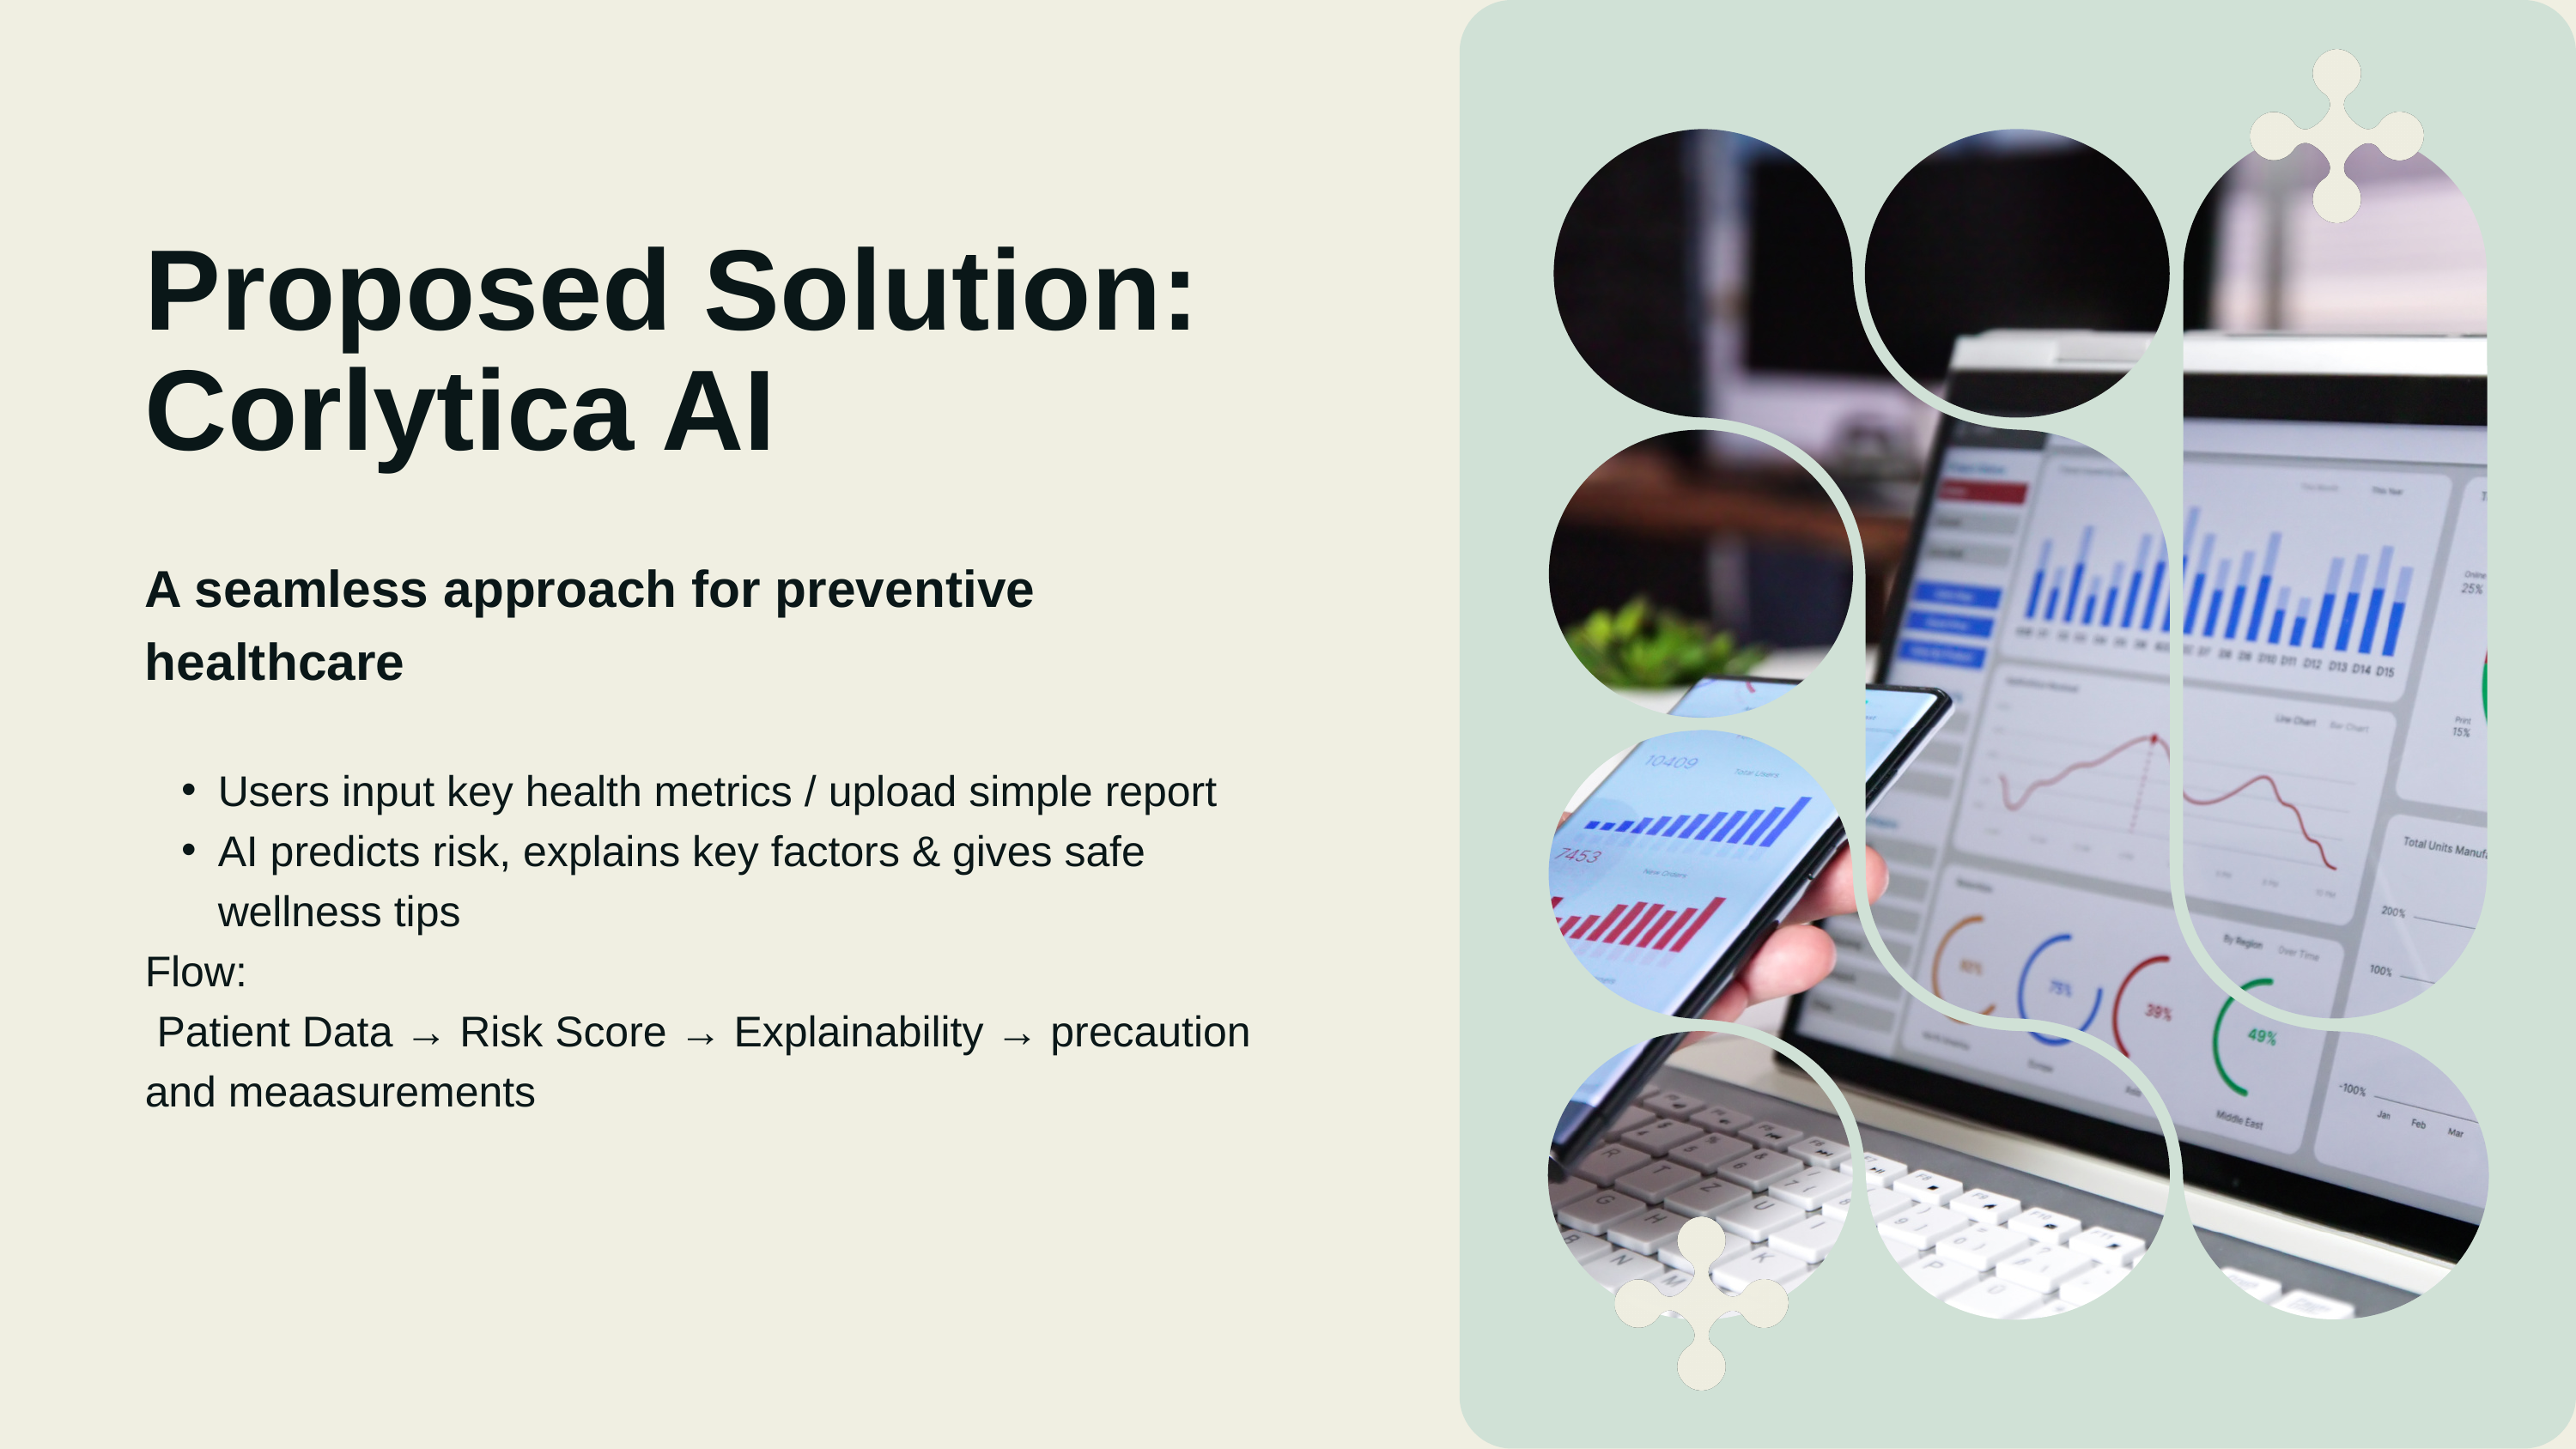

Proposed Solution: Corlytica AI
A seamless approach for preventive healthcare
Users input key health metrics / upload simple report
AI predicts risk, explains key factors & gives safe wellness tips
Flow:
 Patient Data → Risk Score → Explainability → precaution and meaasurements